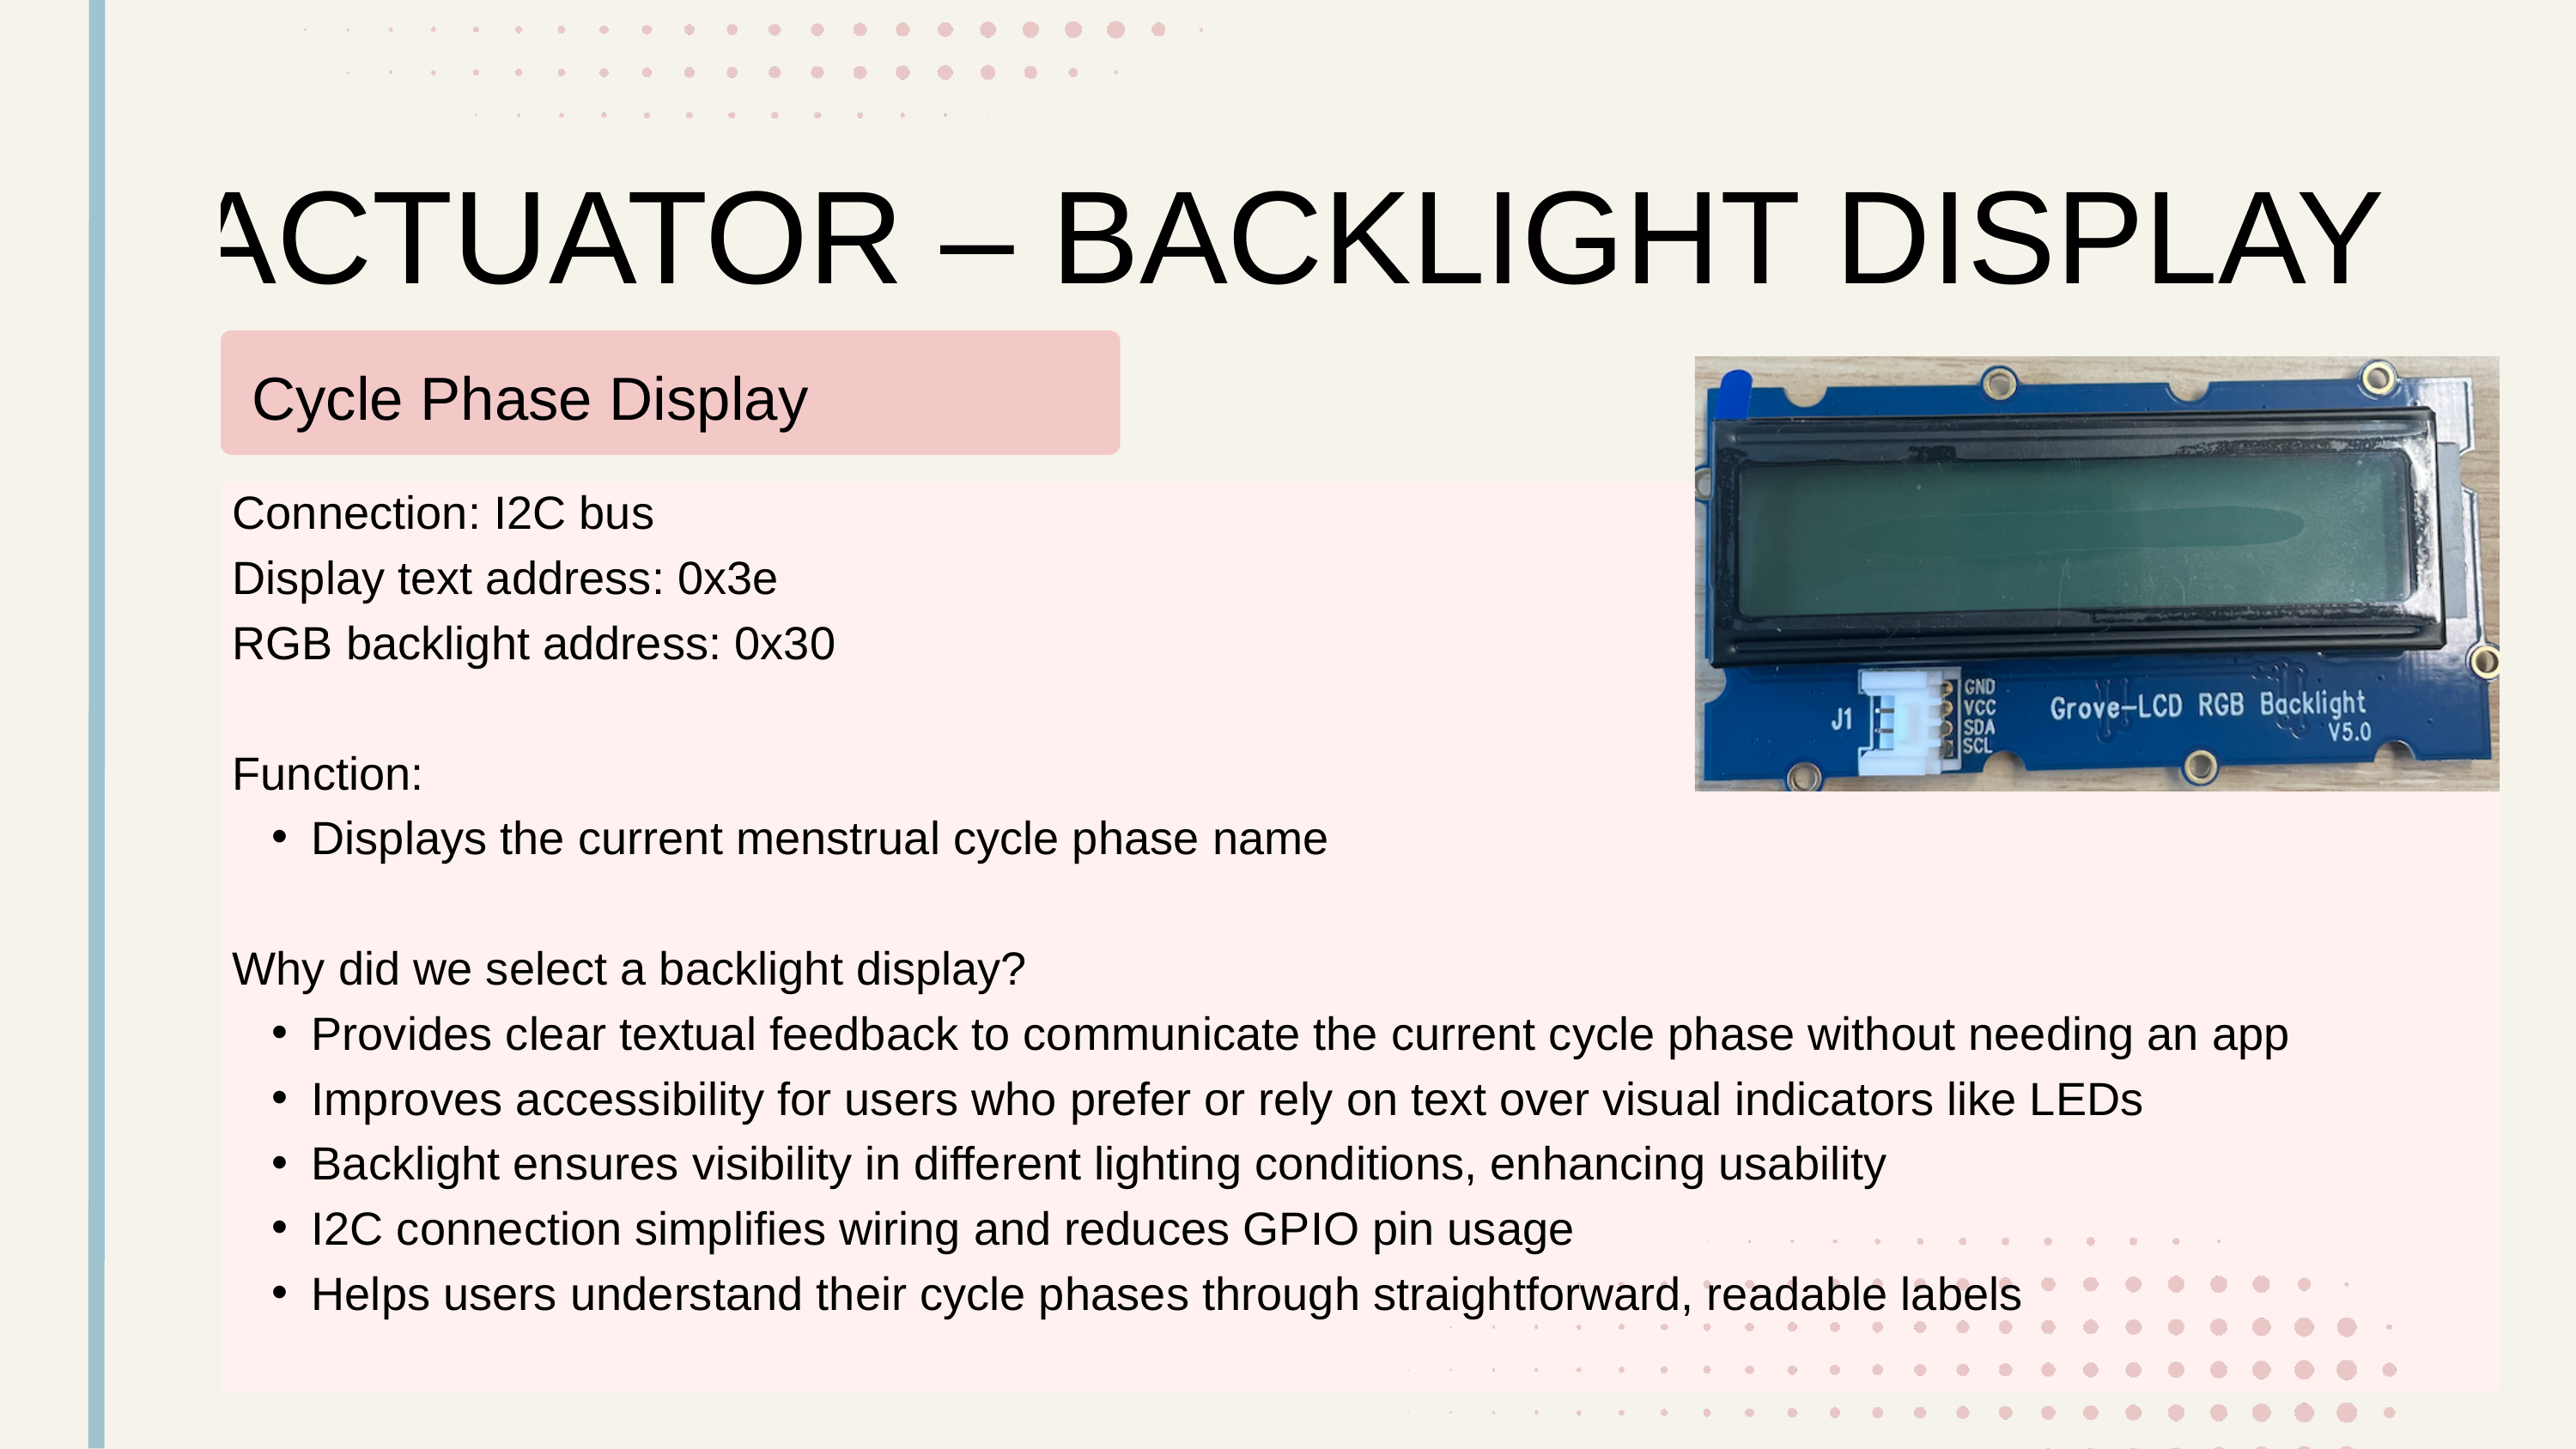

ACTUATOR – BACKLIGHT DISPLAY

Cycle Phase Display

Connection: I2C bus
Display text address: 0x3e
RGB backlight address: 0x30

Function:
Displays the current menstrual cycle phase name

Why did we select a backlight display?
Provides clear textual feedback to communicate the current cycle phase without needing an app
Improves accessibility for users who prefer or rely on text over visual indicators like LEDs
Backlight ensures visibility in different lighting conditions, enhancing usability
I2C connection simplifies wiring and reduces GPIO pin usage
Helps users understand their cycle phases through straightforward, readable labels